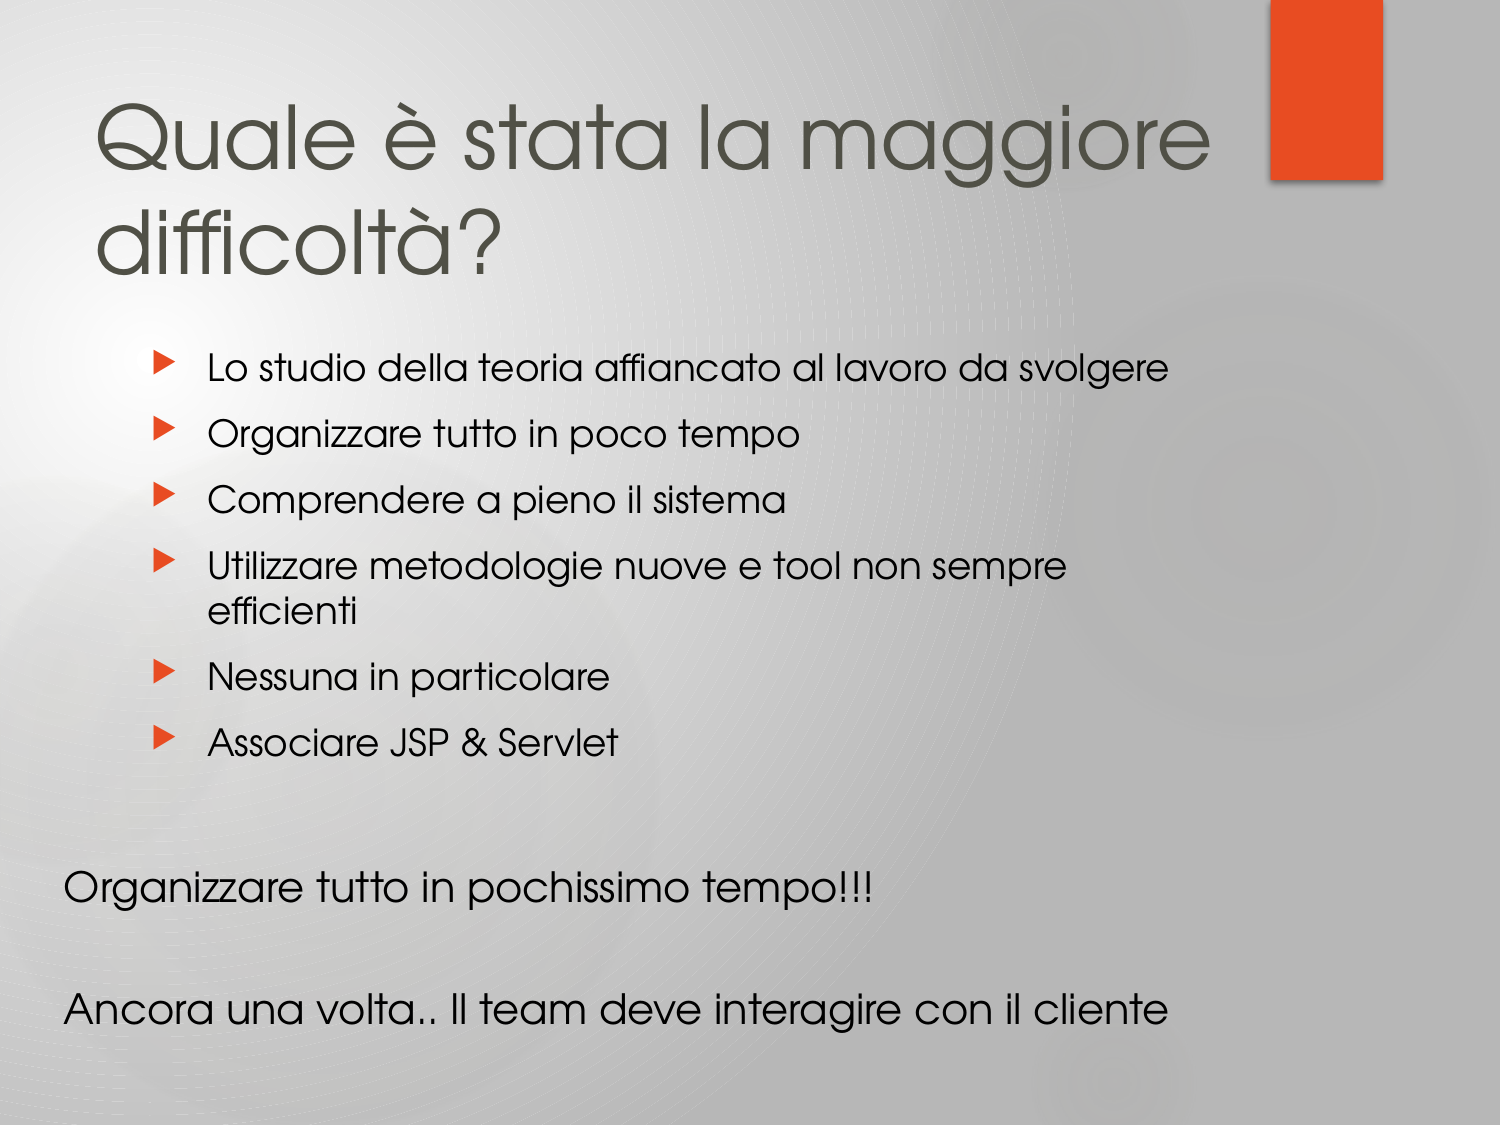

# Quale è stata la maggiore difficoltà?
Lo studio della teoria affiancato al lavoro da svolgere
Organizzare tutto in poco tempo
Comprendere a pieno il sistema
Utilizzare metodologie nuove e tool non sempre efficienti
Nessuna in particolare
Associare JSP & Servlet
Organizzare tutto in pochissimo tempo!!!
Ancora una volta.. Il team deve interagire con il cliente